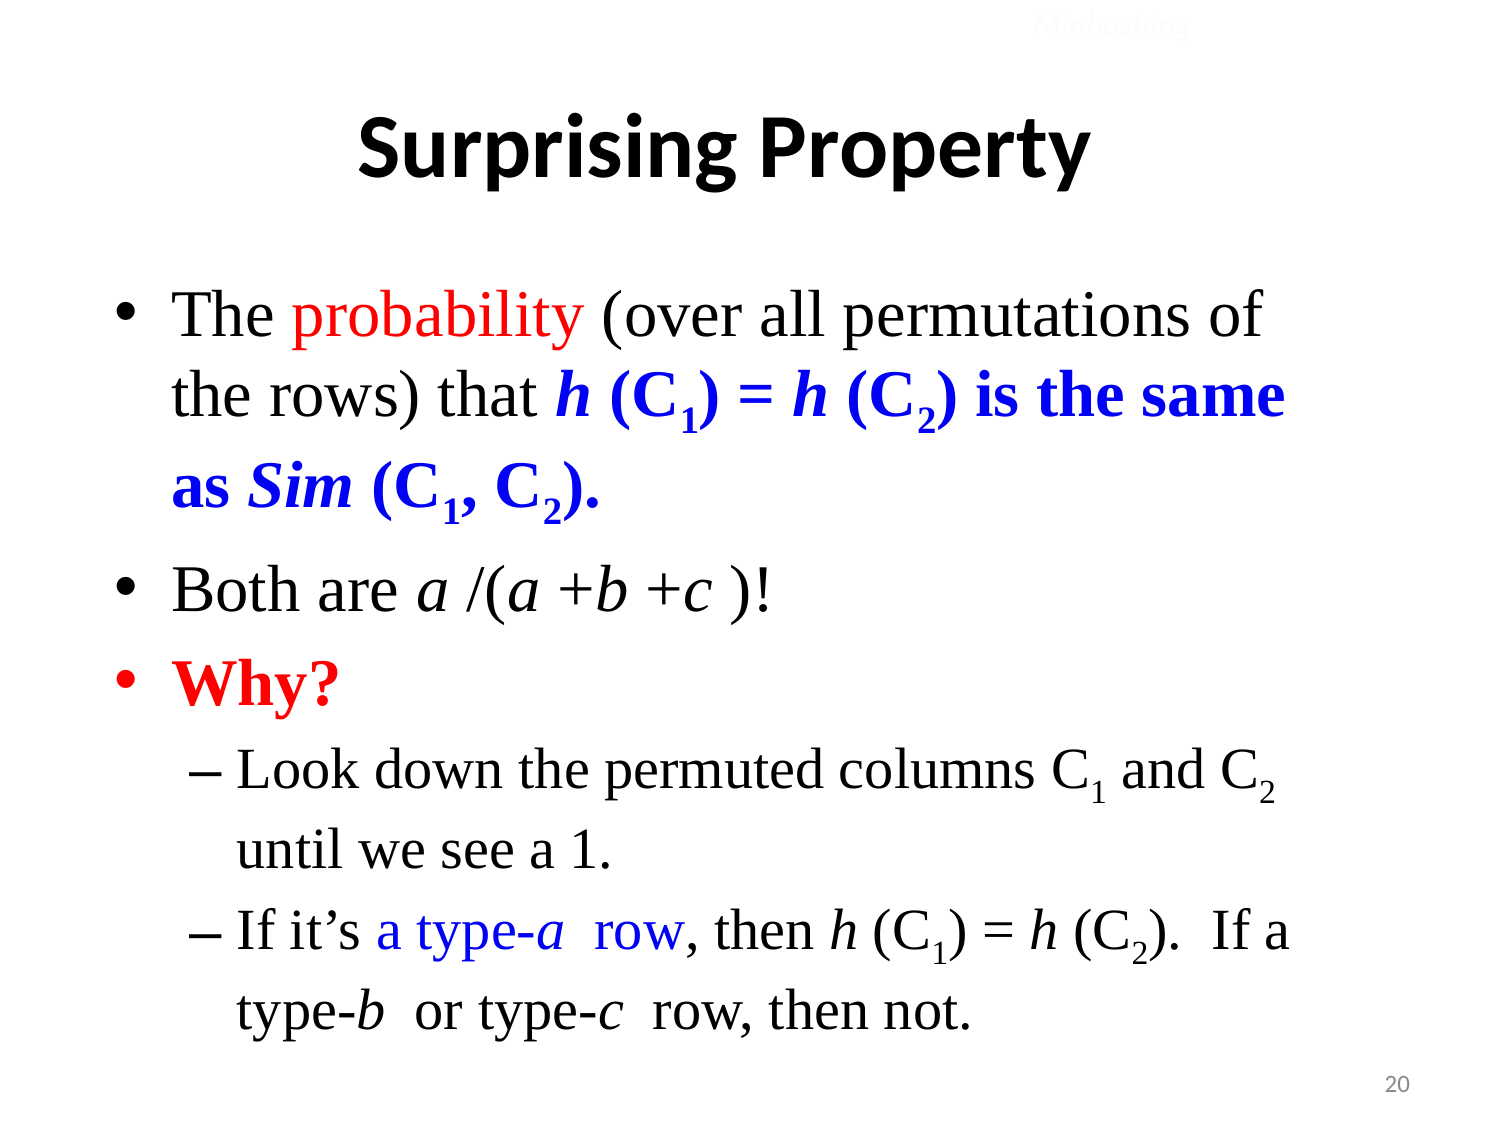

Minhashing
# Surprising Property
The probability (over all permutations of the rows) that h (C1) = h (C2) is the same as Sim (C1, C2).
Both are a /(a +b +c )!
Why?
Look down the permuted columns C1 and C2 until we see a 1.
If it’s a type-a  row, then h (C1) = h (C2).  If a type-b  or type-c  row, then not.
20